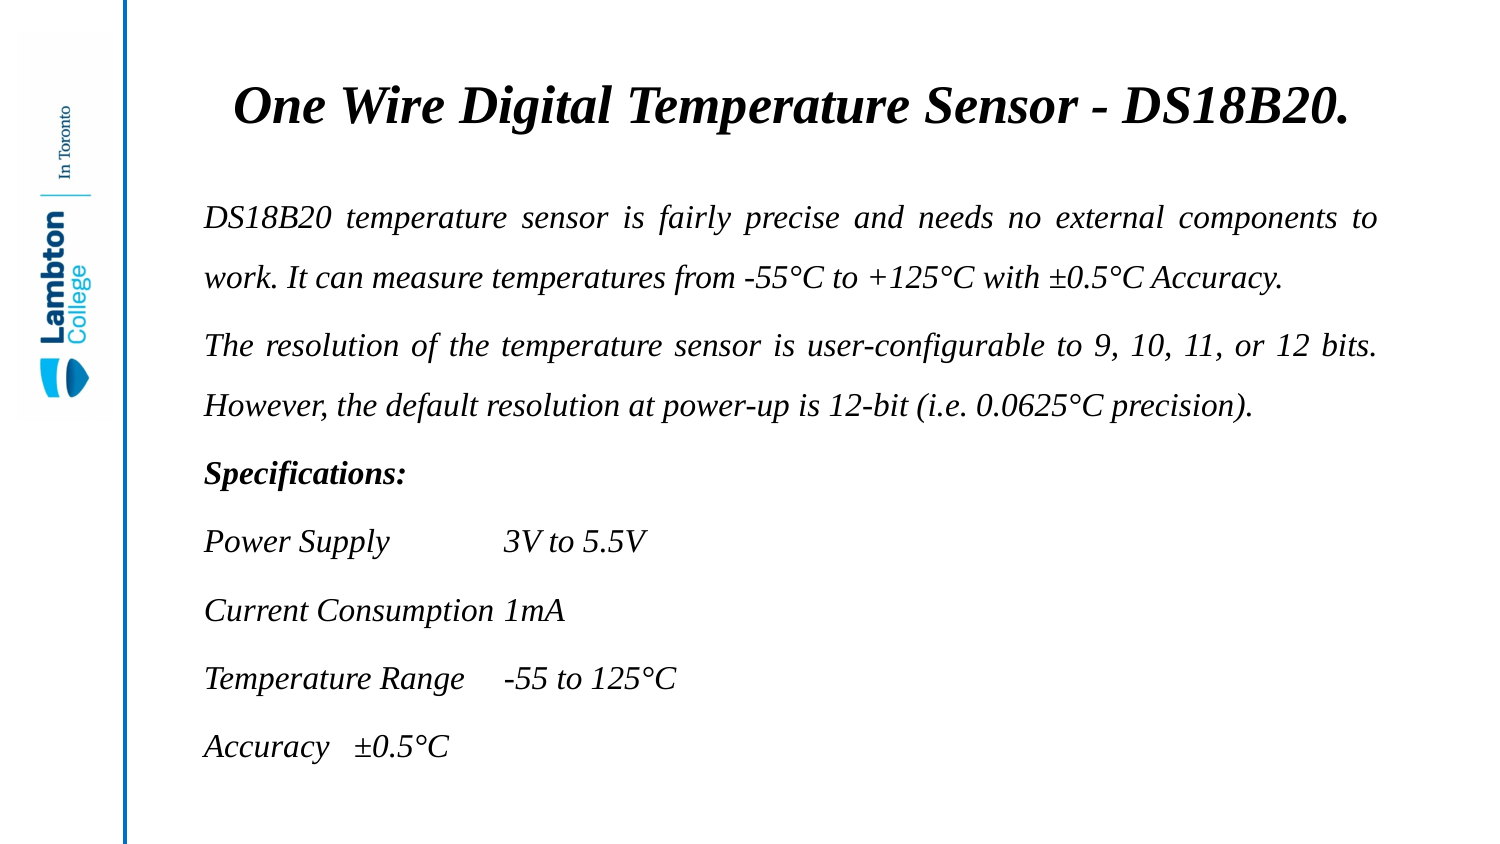

# One Wire Digital Temperature Sensor - DS18B20.
DS18B20 temperature sensor is fairly precise and needs no external components to work. It can measure temperatures from -55°C to +125°C with ±0.5°C Accuracy.
The resolution of the temperature sensor is user-configurable to 9, 10, 11, or 12 bits. However, the default resolution at power-up is 12-bit (i.e. 0.0625°C precision).
Specifications:
Power Supply	3V to 5.5V
Current Consumption	1mA
Temperature Range	-55 to 125°C
Accuracy	±0.5°C